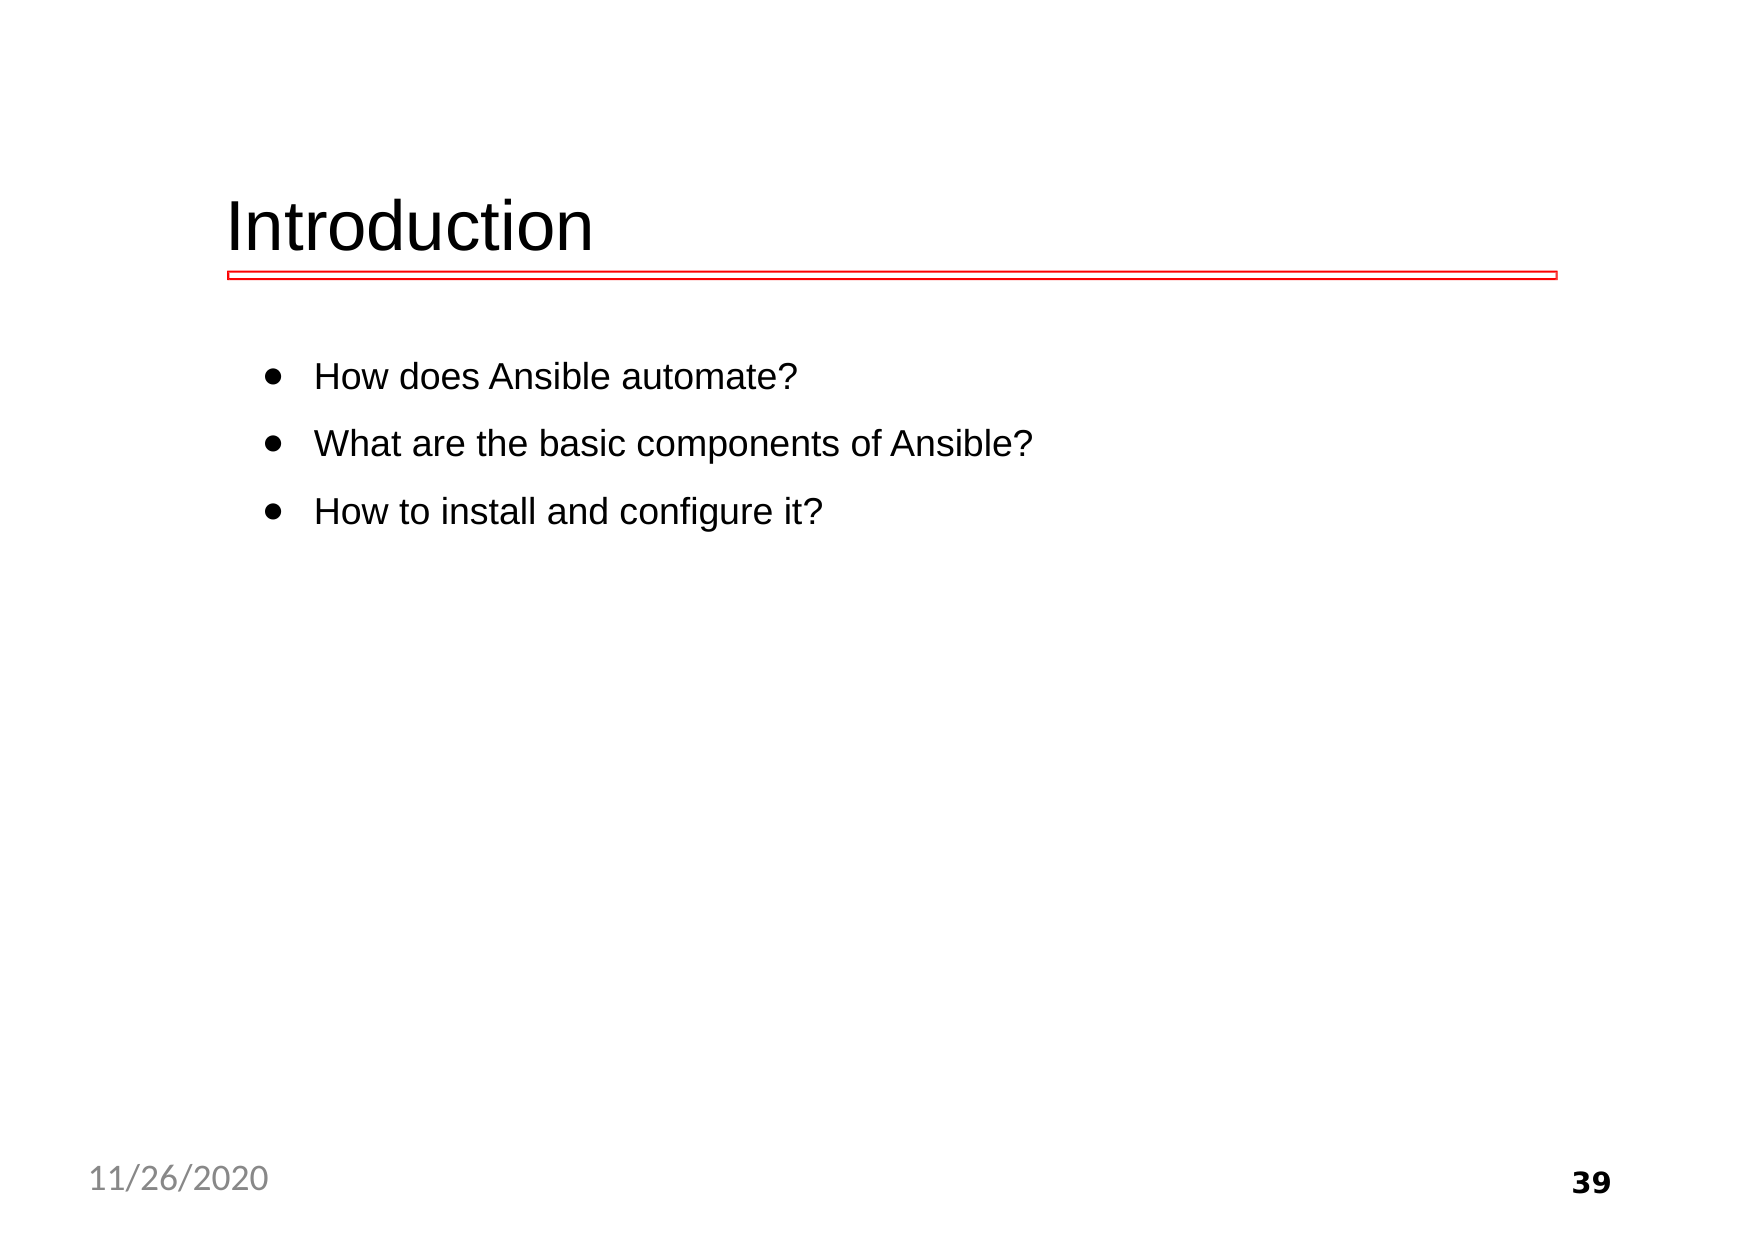

# Introduction
How does Ansible automate?
What are the basic components of Ansible?
How to install and configure it?
11/26/2020
39